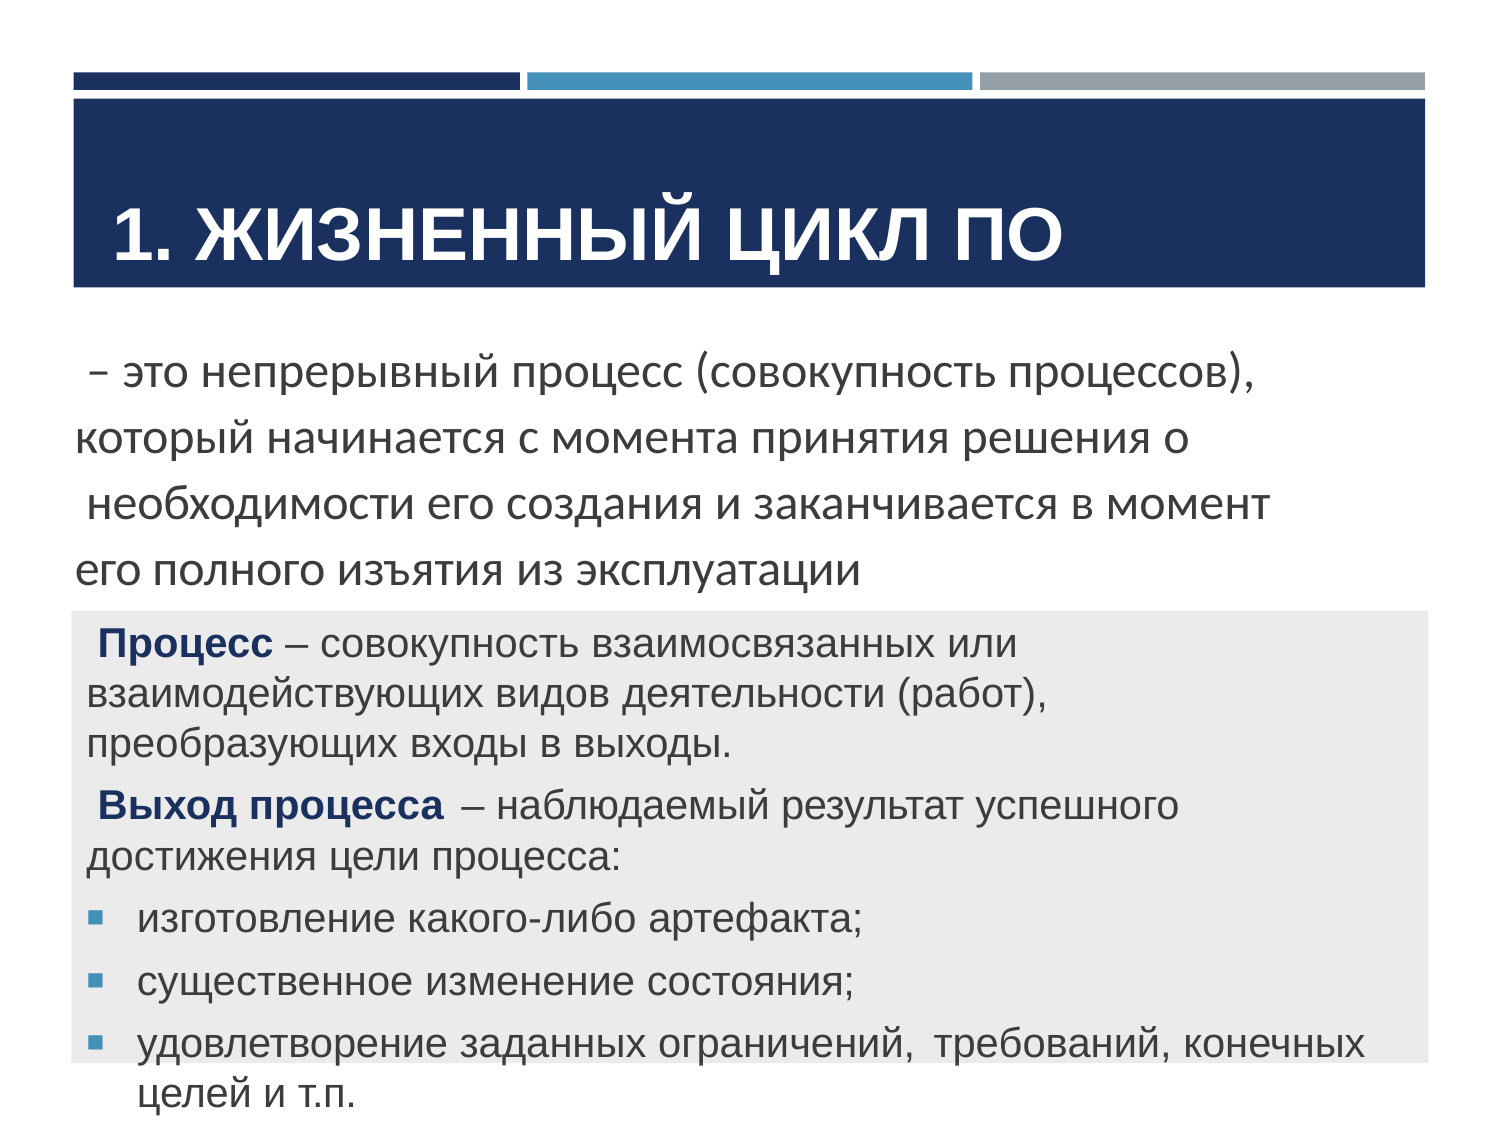

# 1. ЖИЗНЕННЫЙ ЦИКЛ ПО
– это непрерывный процесс (совокупность процессов), который начинается с момента принятия решения о
необходимости его создания и заканчивается в момент его полного изъятия из эксплуатации
Процесс – совокупность взаимосвязанных или взаимодействующих видов деятельности (работ), преобразующих входы в выходы.
Выход процесса – наблюдаемый результат успешного достижения цели процесса:
изготовление какого-либо артефакта;
существенное изменение состояния;
удовлетворение заданных ограничений, требований, конечных целей и т.п.